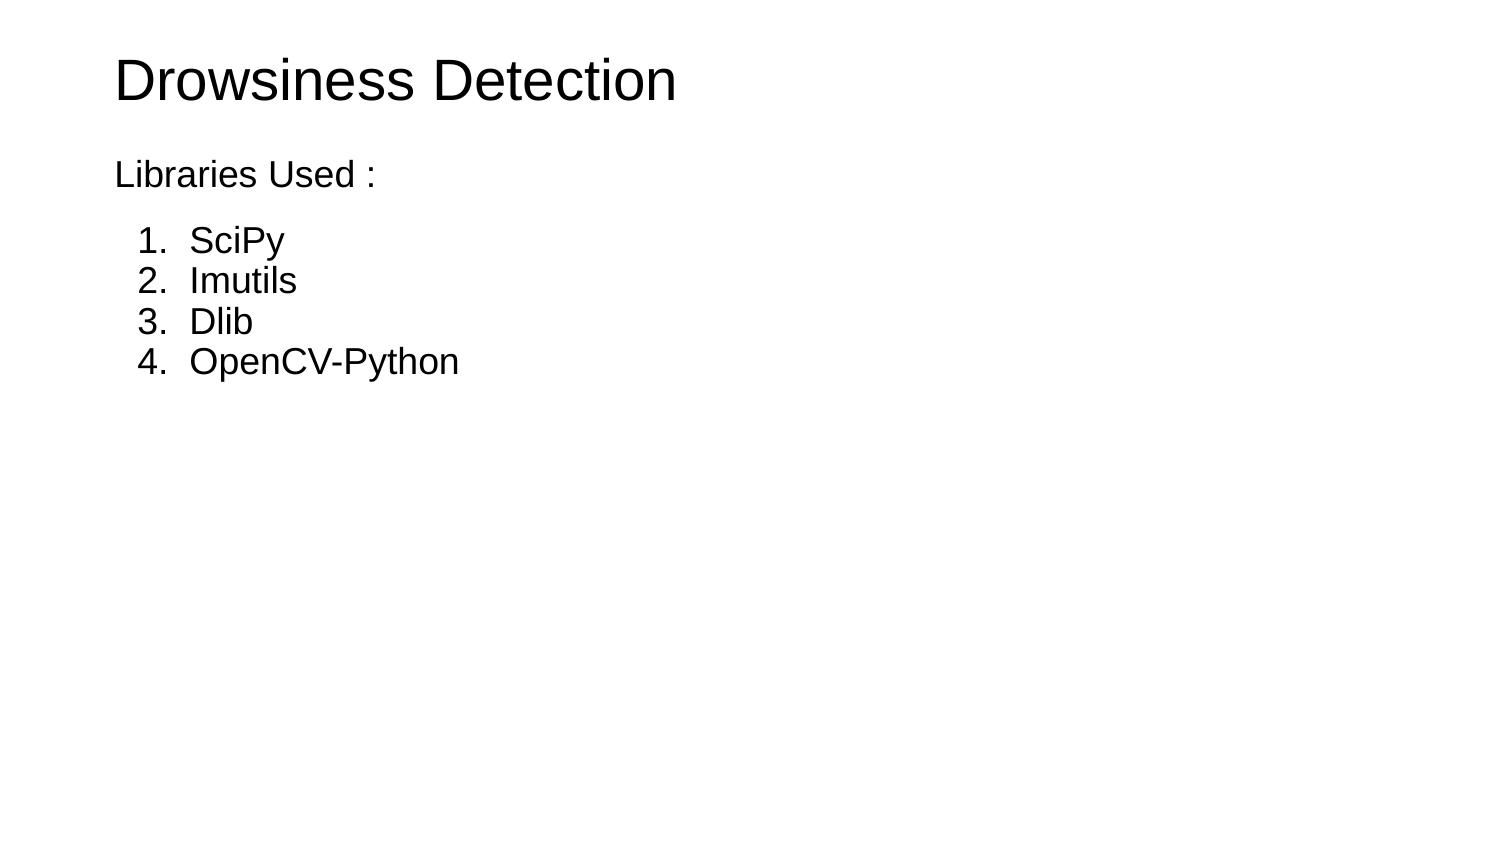

# Drowsiness Detection

Libraries Used :
SciPy
Imutils
Dlib
OpenCV-Python